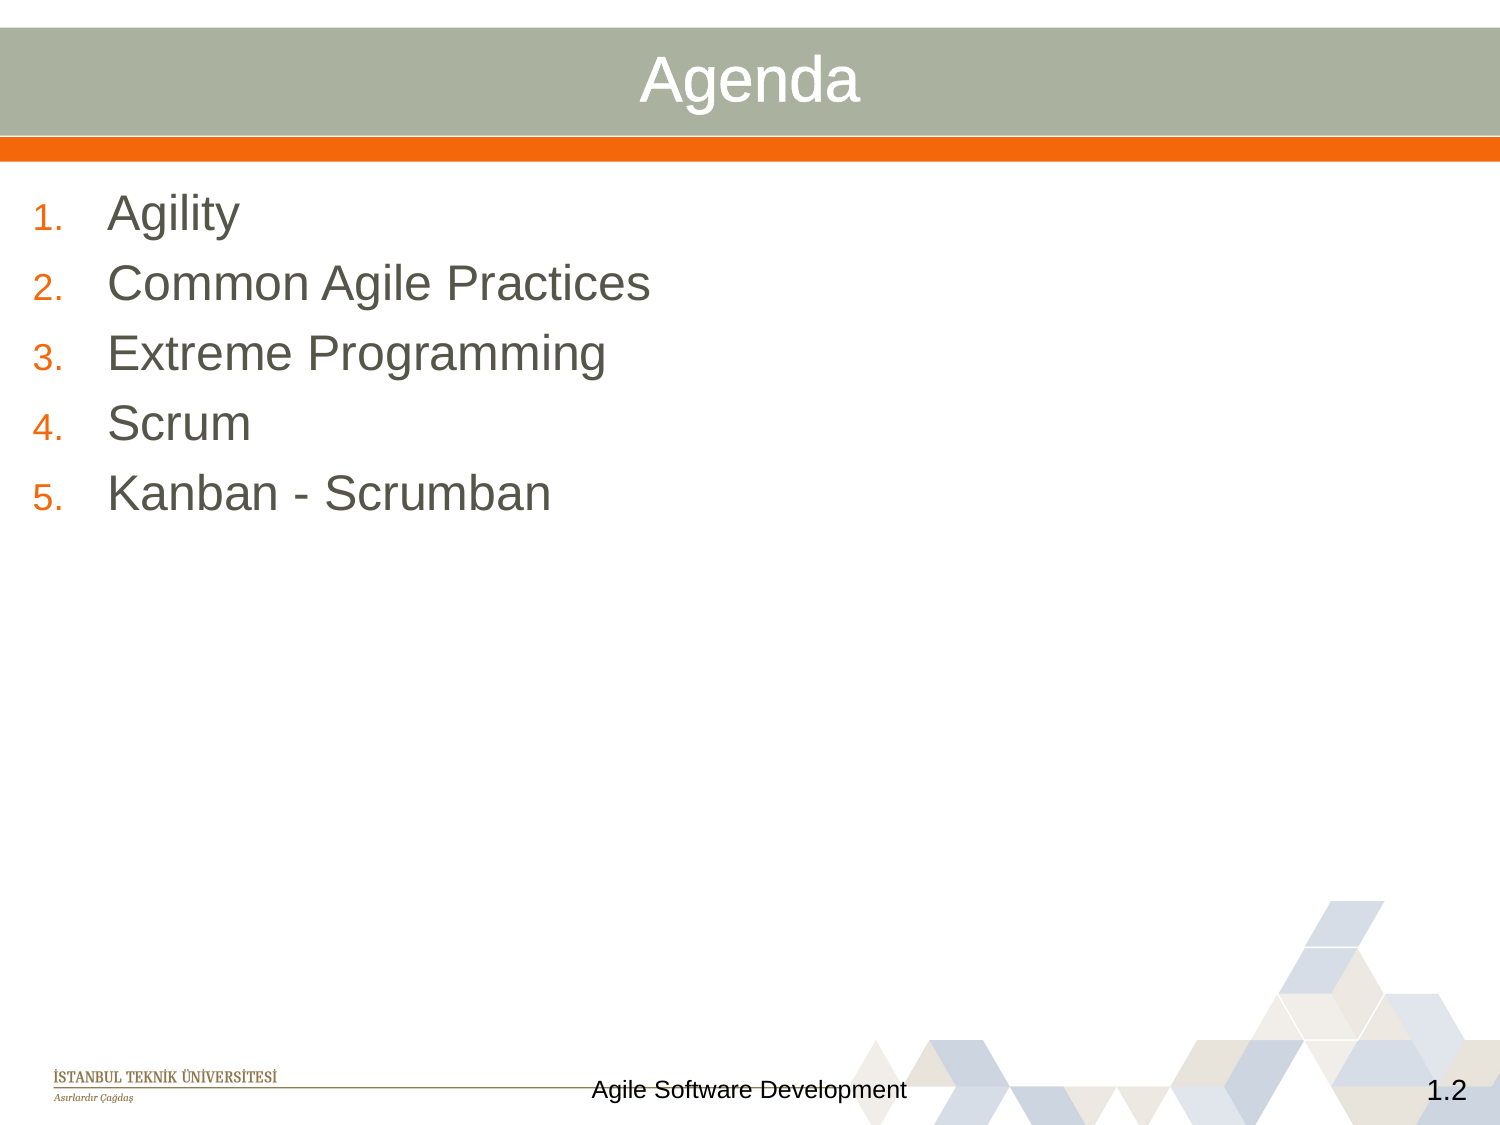

# Agenda
Agility
Common Agile Practices
Extreme Programming
Scrum
Kanban - Scrumban
Agile Software Development
1.2